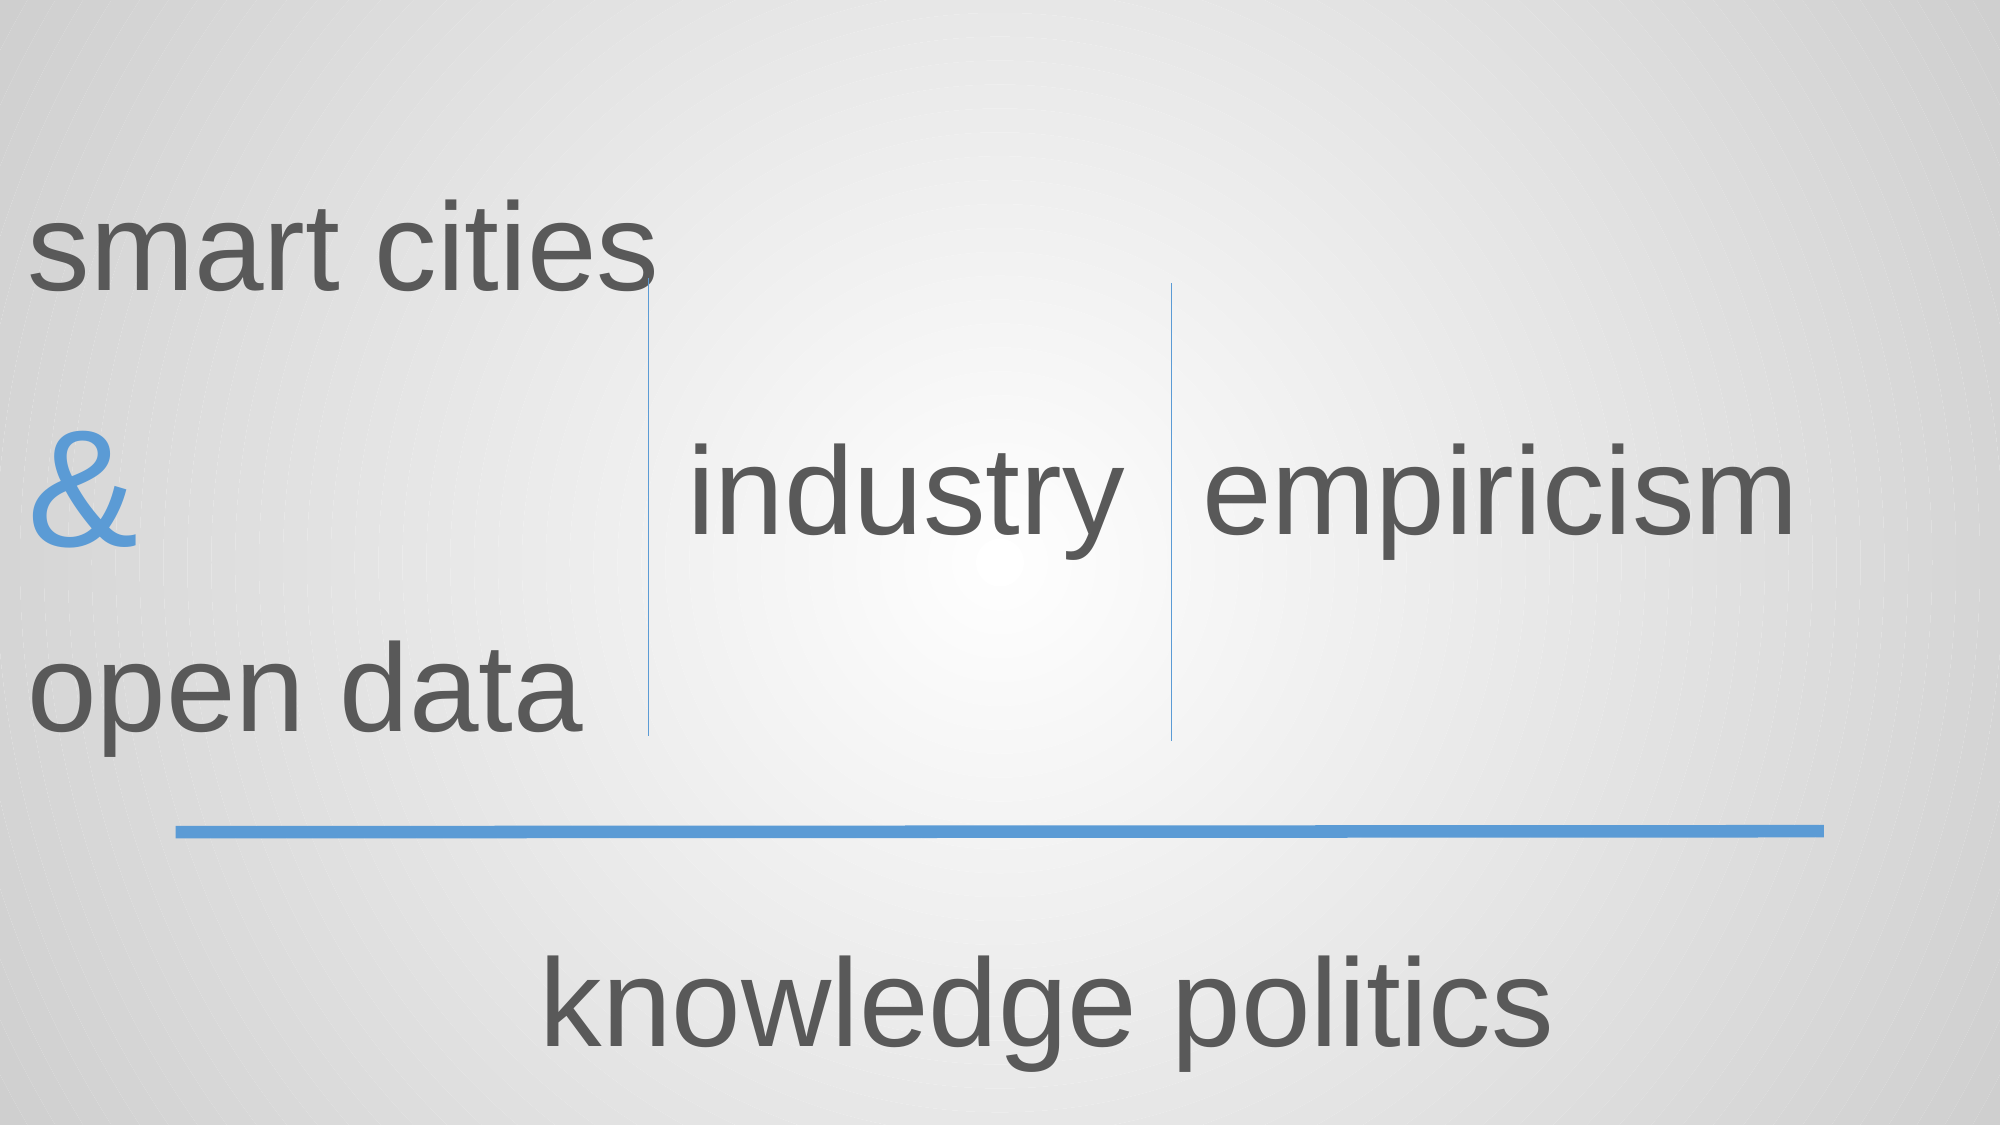

smart cities
&
industry
empiricism
open data
knowledge politics